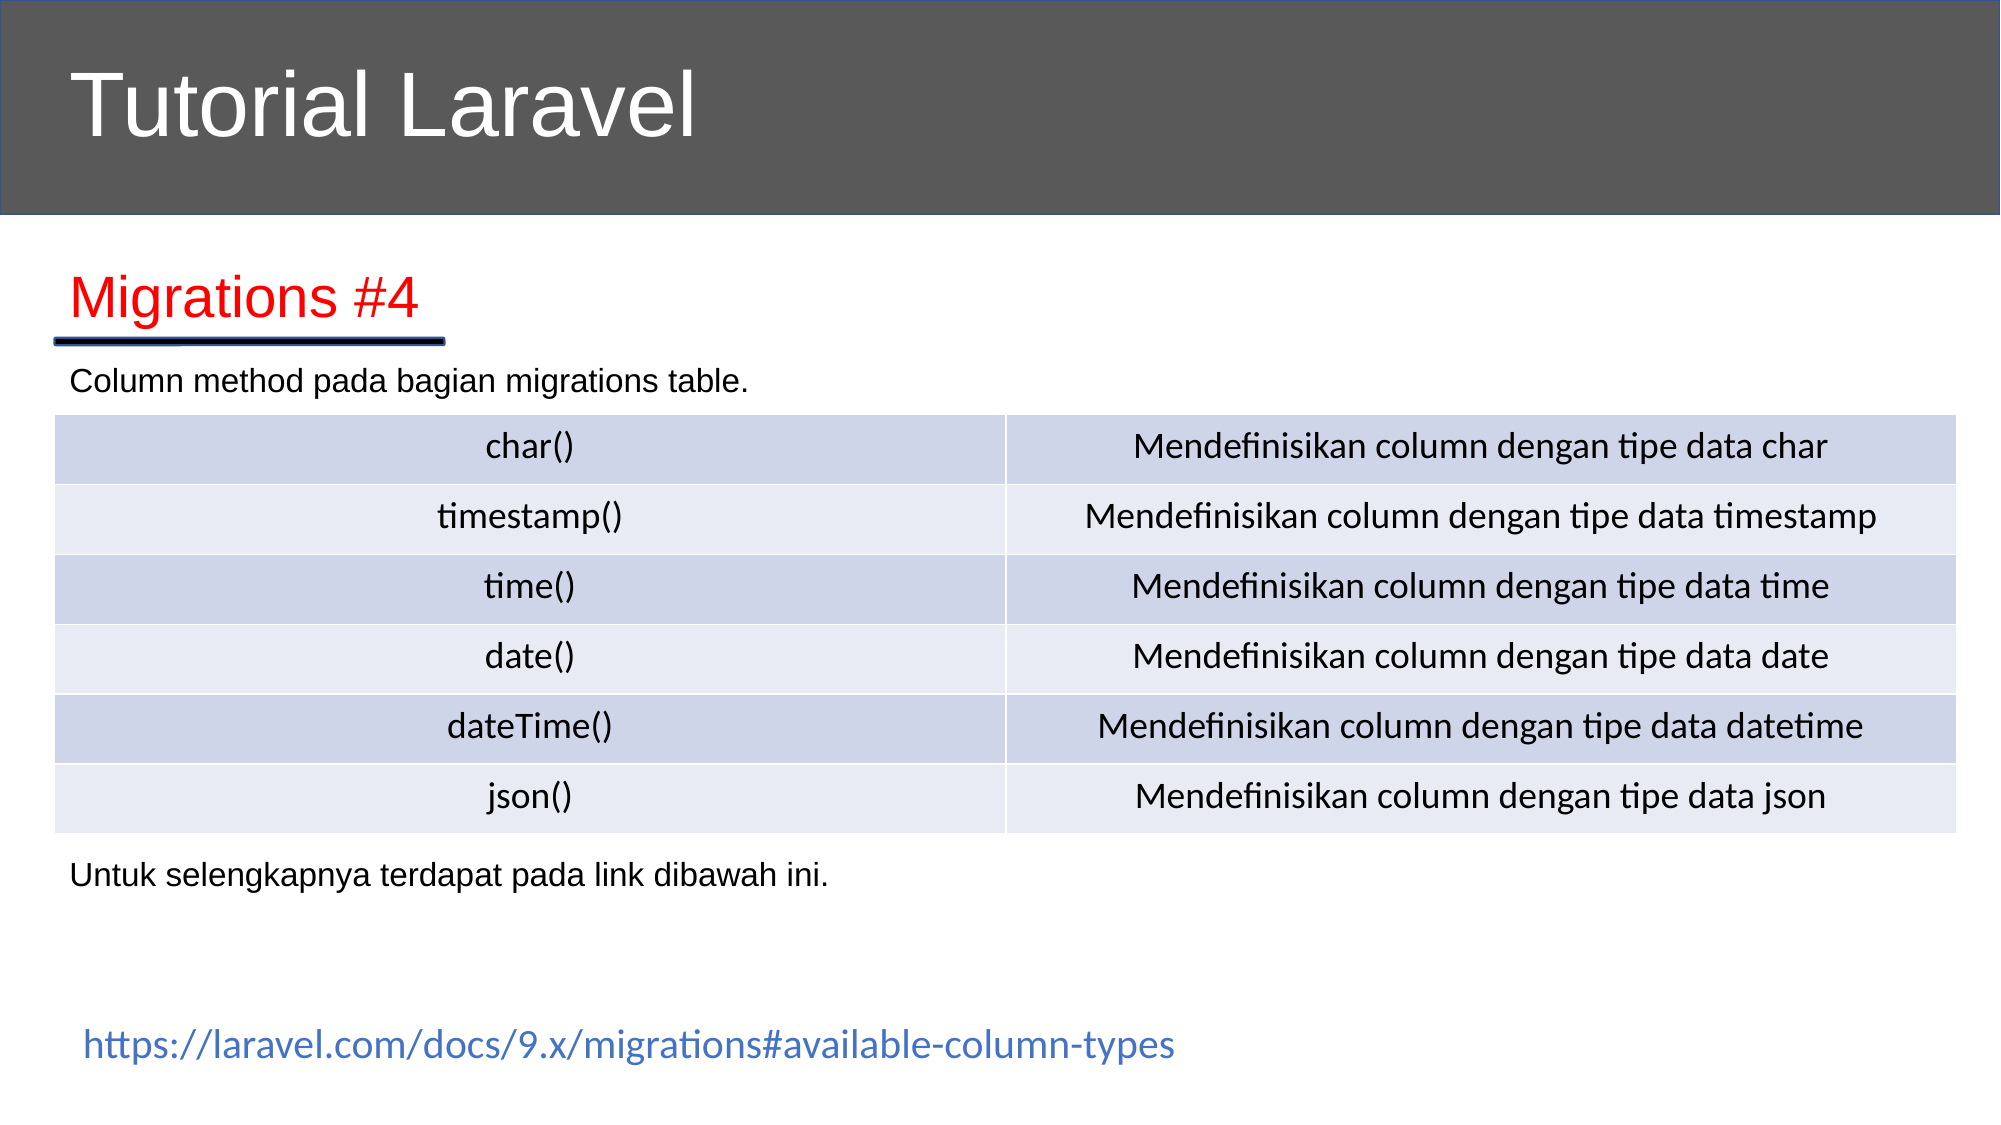

Tutorial Laravel
Migrations #4

Column method pada bagian migrations table.
| char() | Mendefinisikan column dengan tipe data char |
| --- | --- |
| timestamp() | Mendefinisikan column dengan tipe data timestamp |
| time() | Mendefinisikan column dengan tipe data time |
| date() | Mendefinisikan column dengan tipe data date |
| dateTime() | Mendefinisikan column dengan tipe data datetime |
| json() | Mendefinisikan column dengan tipe data json |
Untuk selengkapnya terdapat pada link dibawah ini.
https://laravel.com/docs/9.x/migrations#available-column-types